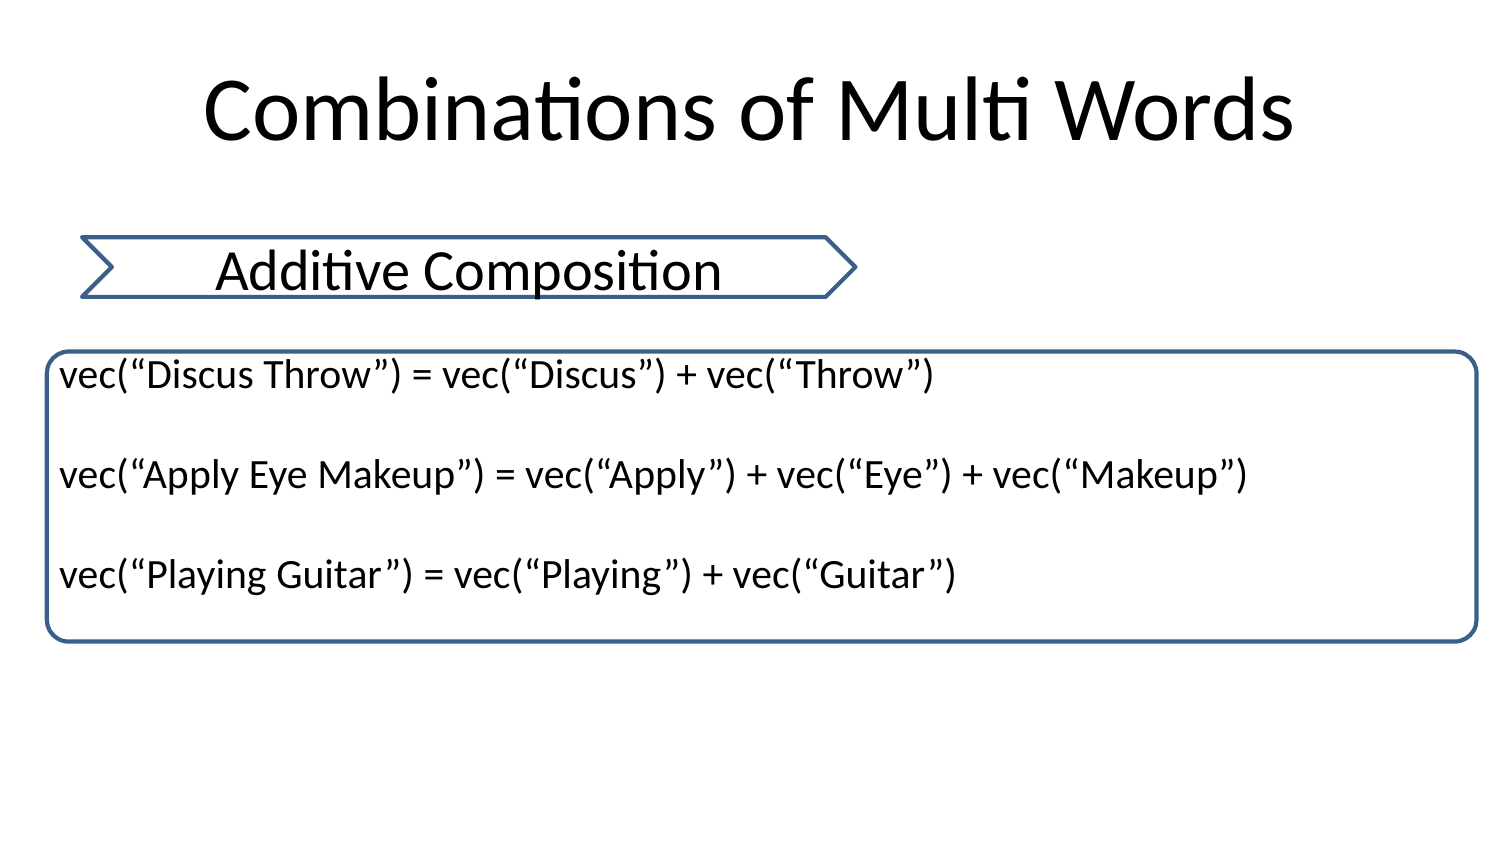

# Combinations of Multi Words

Additive Composition
vec(“Discus Throw”) = vec(“Discus”) + vec(“Throw”)

vec(“Apply Eye Makeup”) = vec(“Apply”) + vec(“Eye”) + vec(“Makeup”)

vec(“Playing Guitar”) = vec(“Playing”) + vec(“Guitar”)